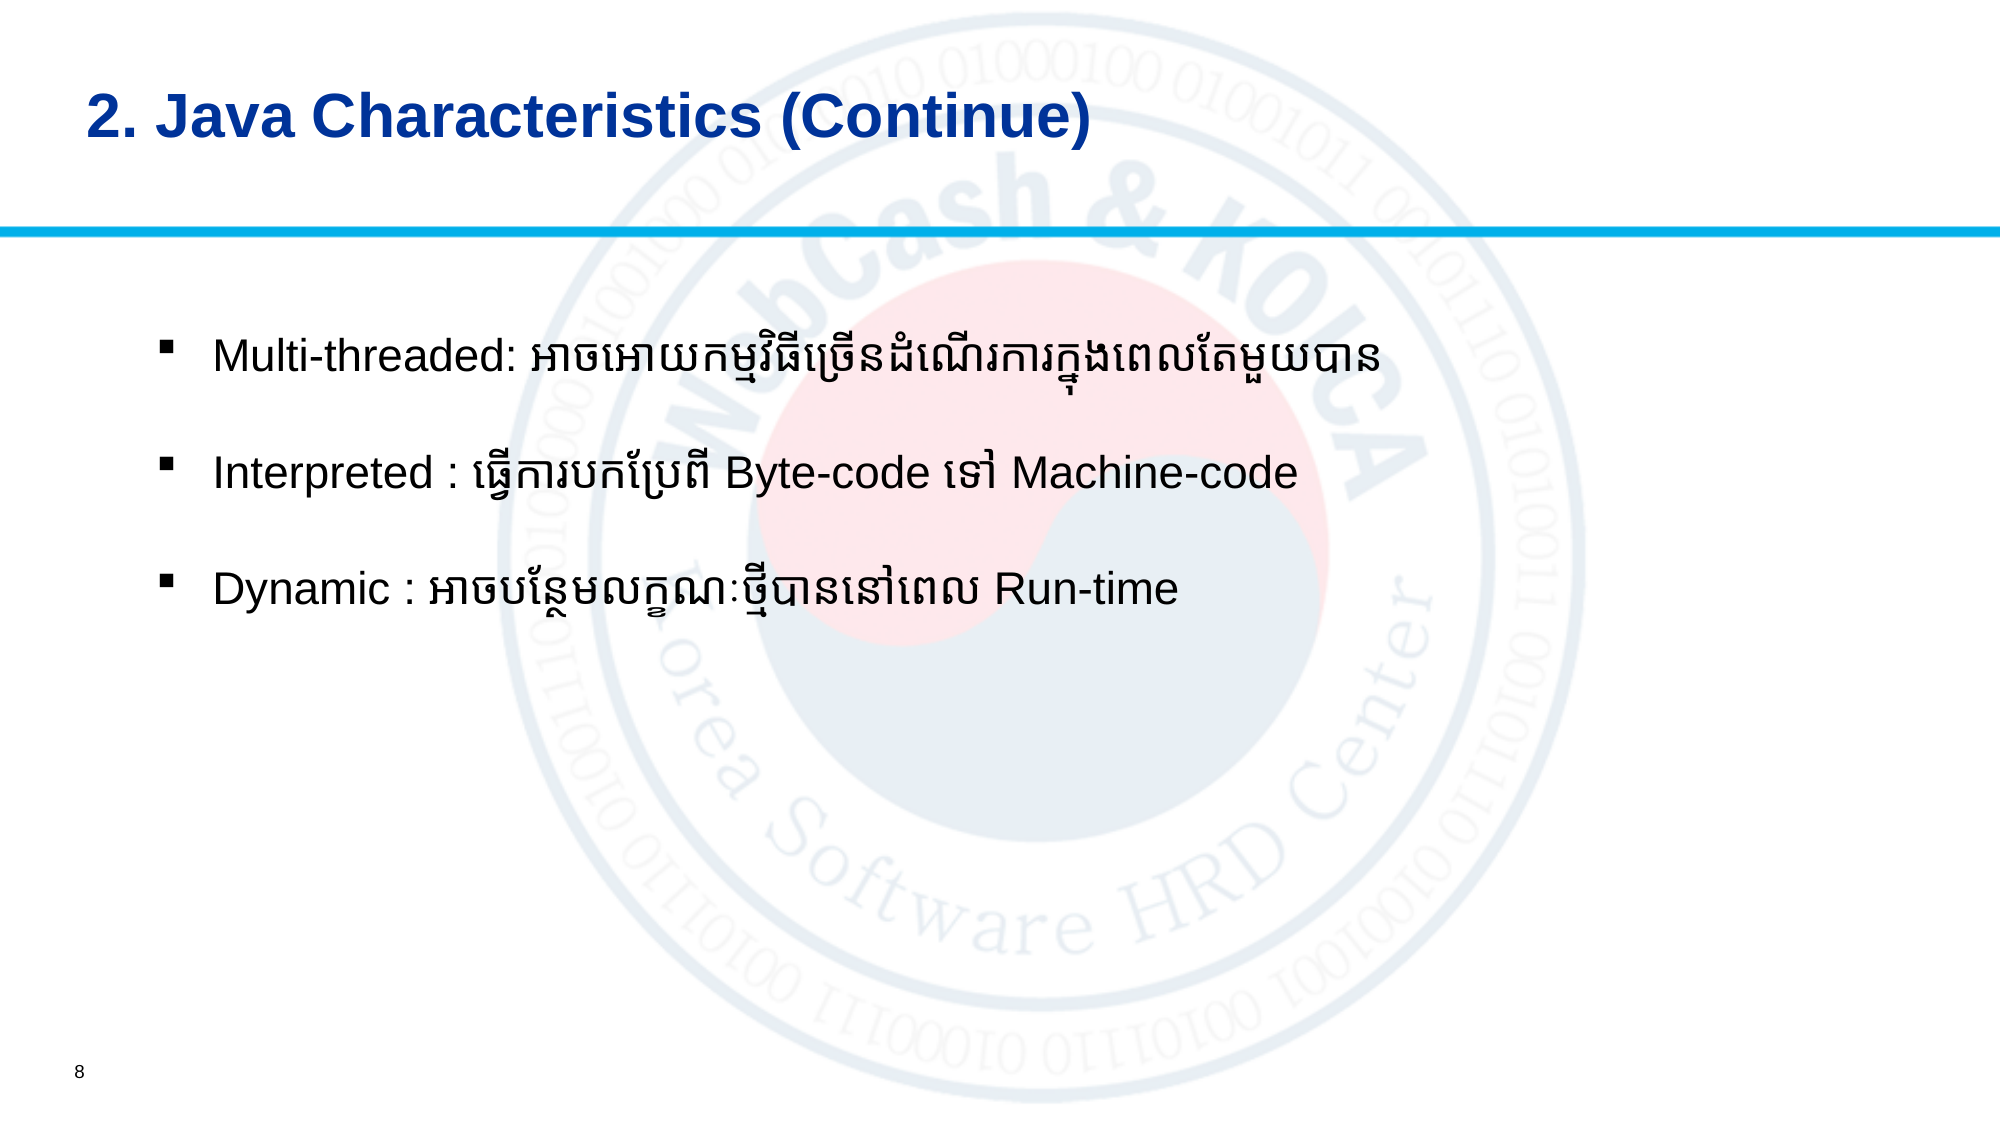

# 2. Java Characteristics (Continue)
Multi-threaded: អាចអោយកម្មវិធីច្រើនដំណើរការក្នុងពេលតែមួយបាន
Interpreted : ធ្វើការបកប្រែពី Byte-code ទៅ Machine-code
Dynamic : អាចបន្ថែមលក្ខណៈថ្មីបាននៅពេល Run-time

8